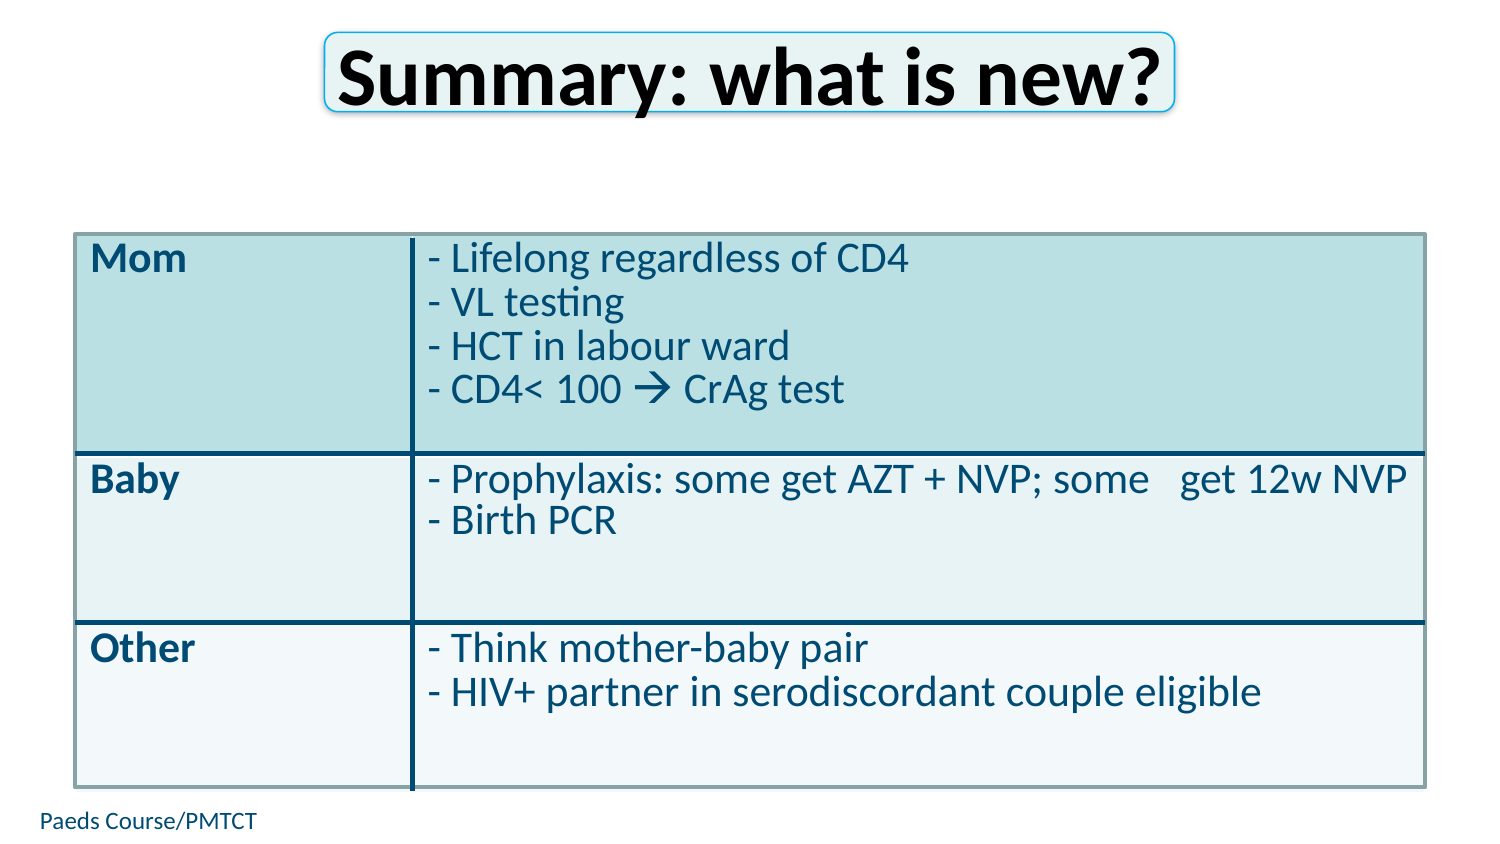

Summary: what is new?
| Mom | - Lifelong regardless of CD4 - VL testing - HCT in labour ward - CD4< 100 🡪 CrAg test |
| --- | --- |
| Baby | - Prophylaxis: some get AZT + NVP; some get 12w NVP - Birth PCR |
| Other | - Think mother-baby pair - HIV+ partner in serodiscordant couple eligible |

Paeds Course/PMTCT